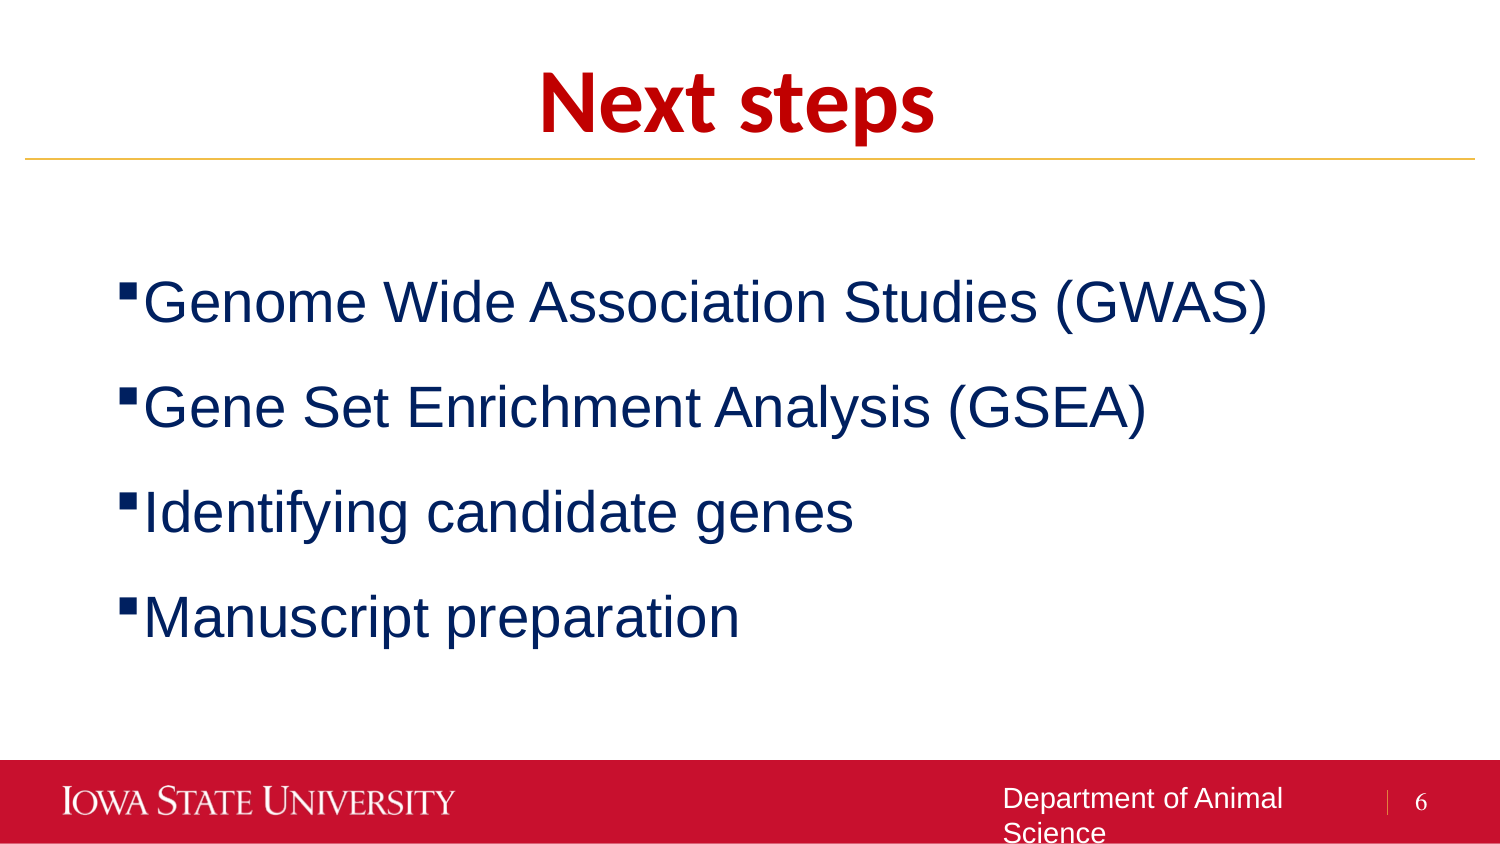

Next steps
Genome Wide Association Studies (GWAS)
Gene Set Enrichment Analysis (GSEA)
Identifying candidate genes
Manuscript preparation
Department of Animal Science